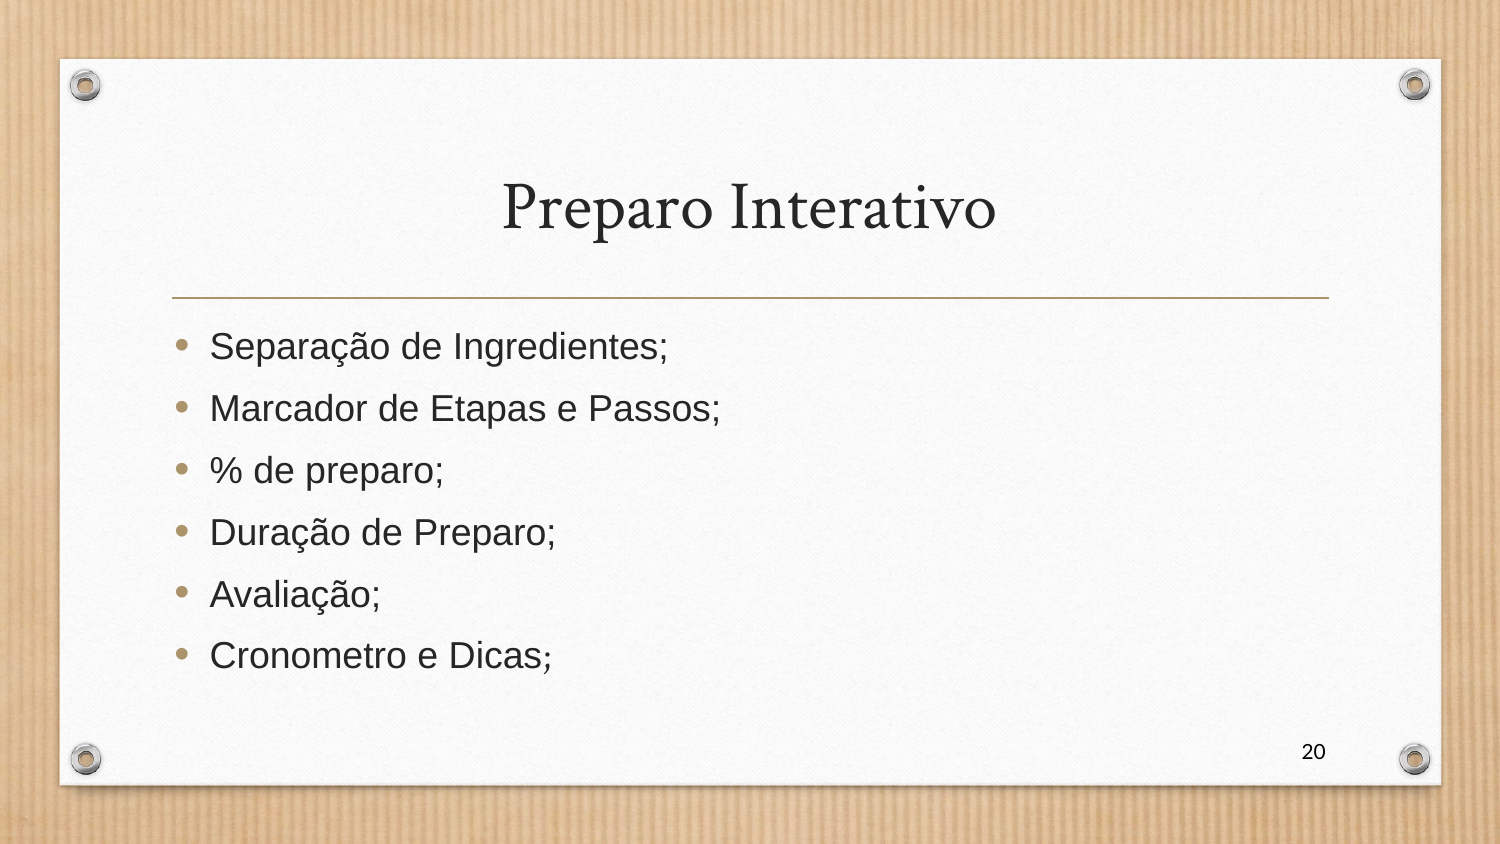

# Preparo Interativo
Separação de Ingredientes;
Marcador de Etapas e Passos;
% de preparo;
Duração de Preparo;
Avaliação;
Cronometro e Dicas;
20